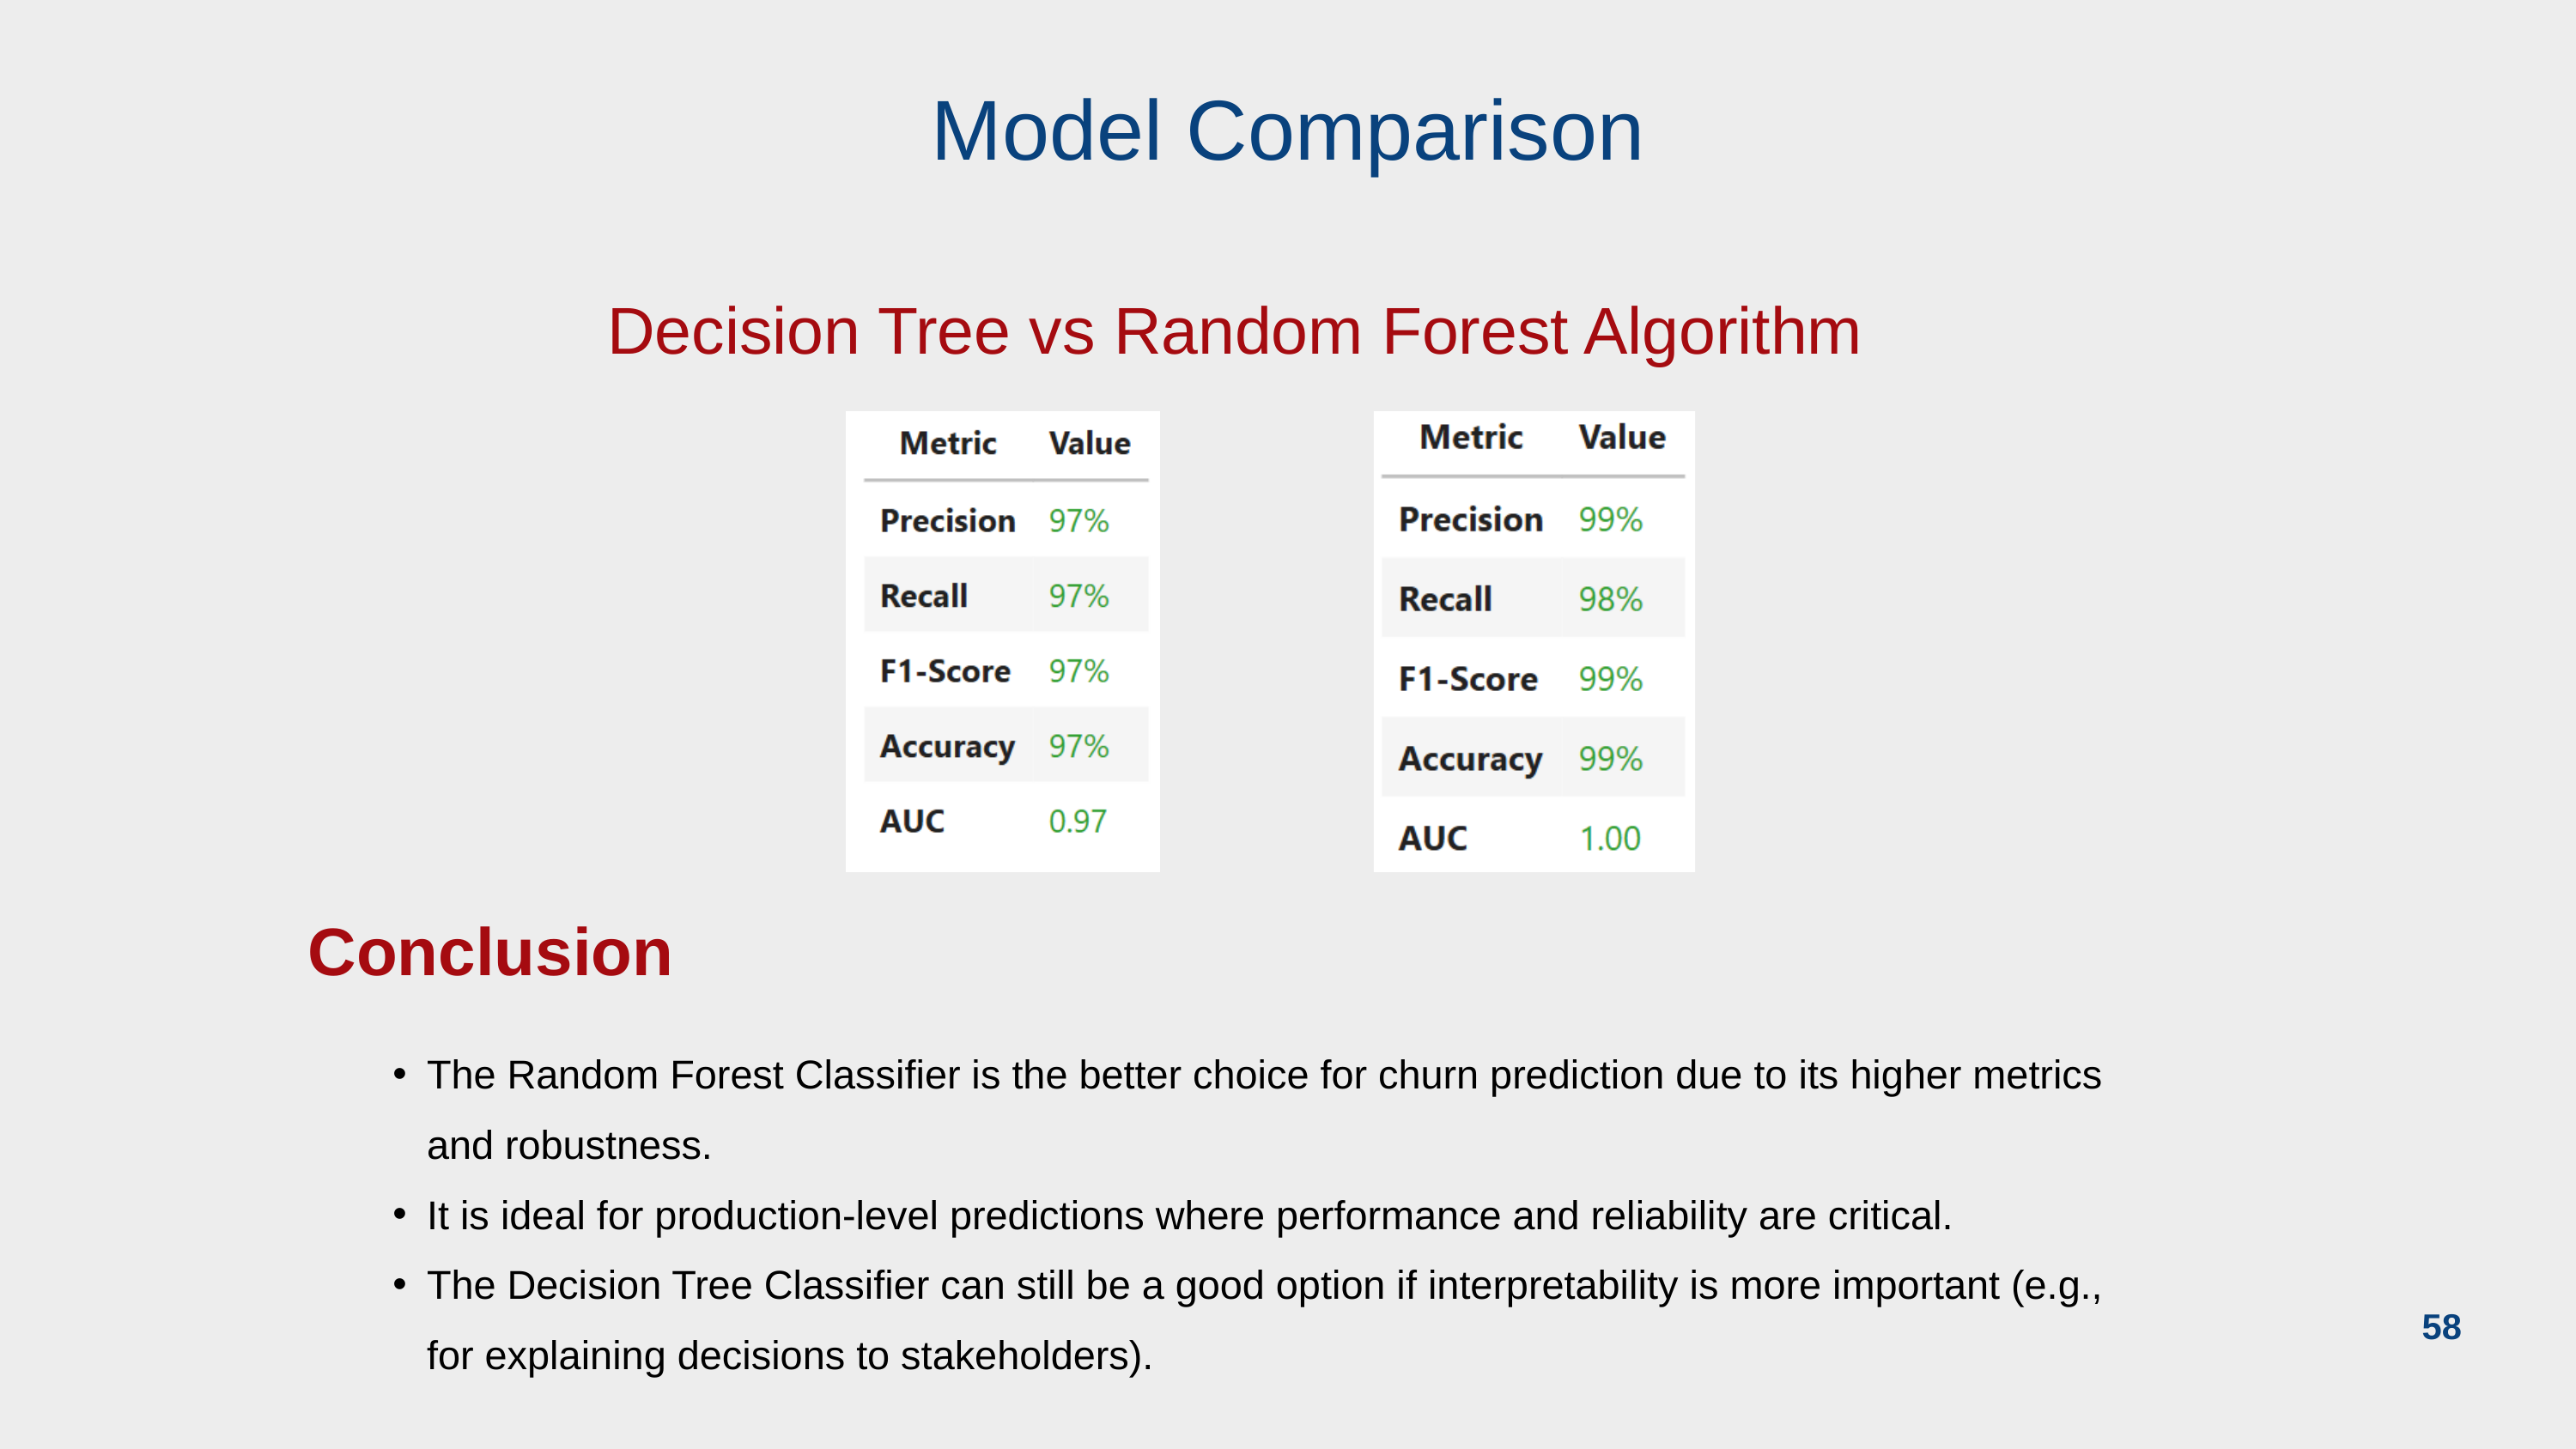

Model Comparison

Decision Tree vs Random Forest Algorithm

Conclusion
The Random Forest Classifier is the better choice for churn prediction due to its higher metrics and robustness.
It is ideal for production-level predictions where performance and reliability are critical.
The Decision Tree Classifier can still be a good option if interpretability is more important (e.g., for explaining decisions to stakeholders).
58